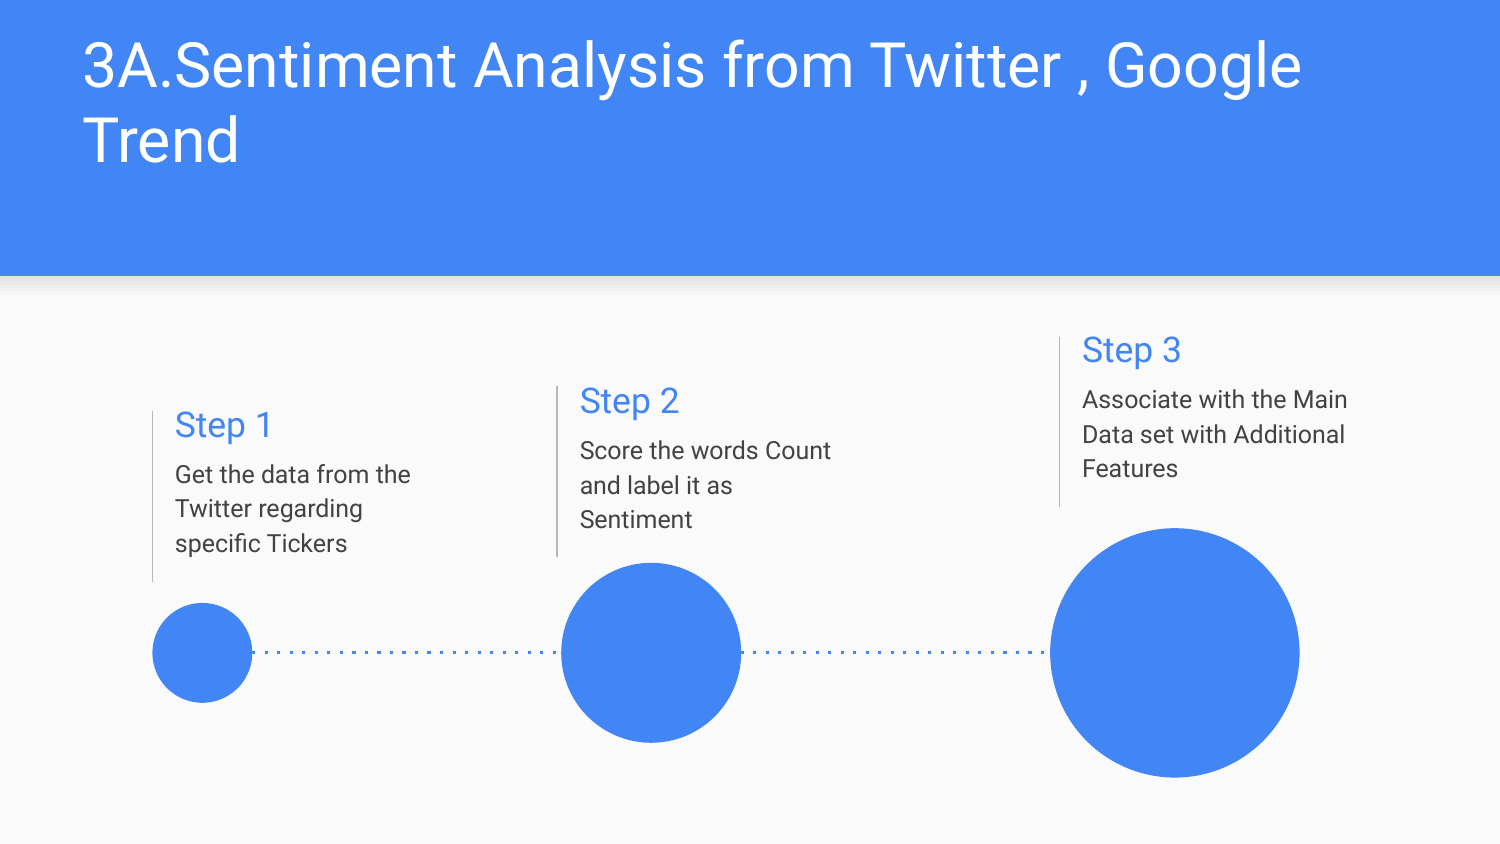

# 3A.Sentiment Analysis from Twitter , Google Trend
Step 3
Associate with the Main Data set with Additional Features
Step 2
Step 1
Score the words Count and label it as Sentiment
Get the data from the Twitter regarding specific Tickers